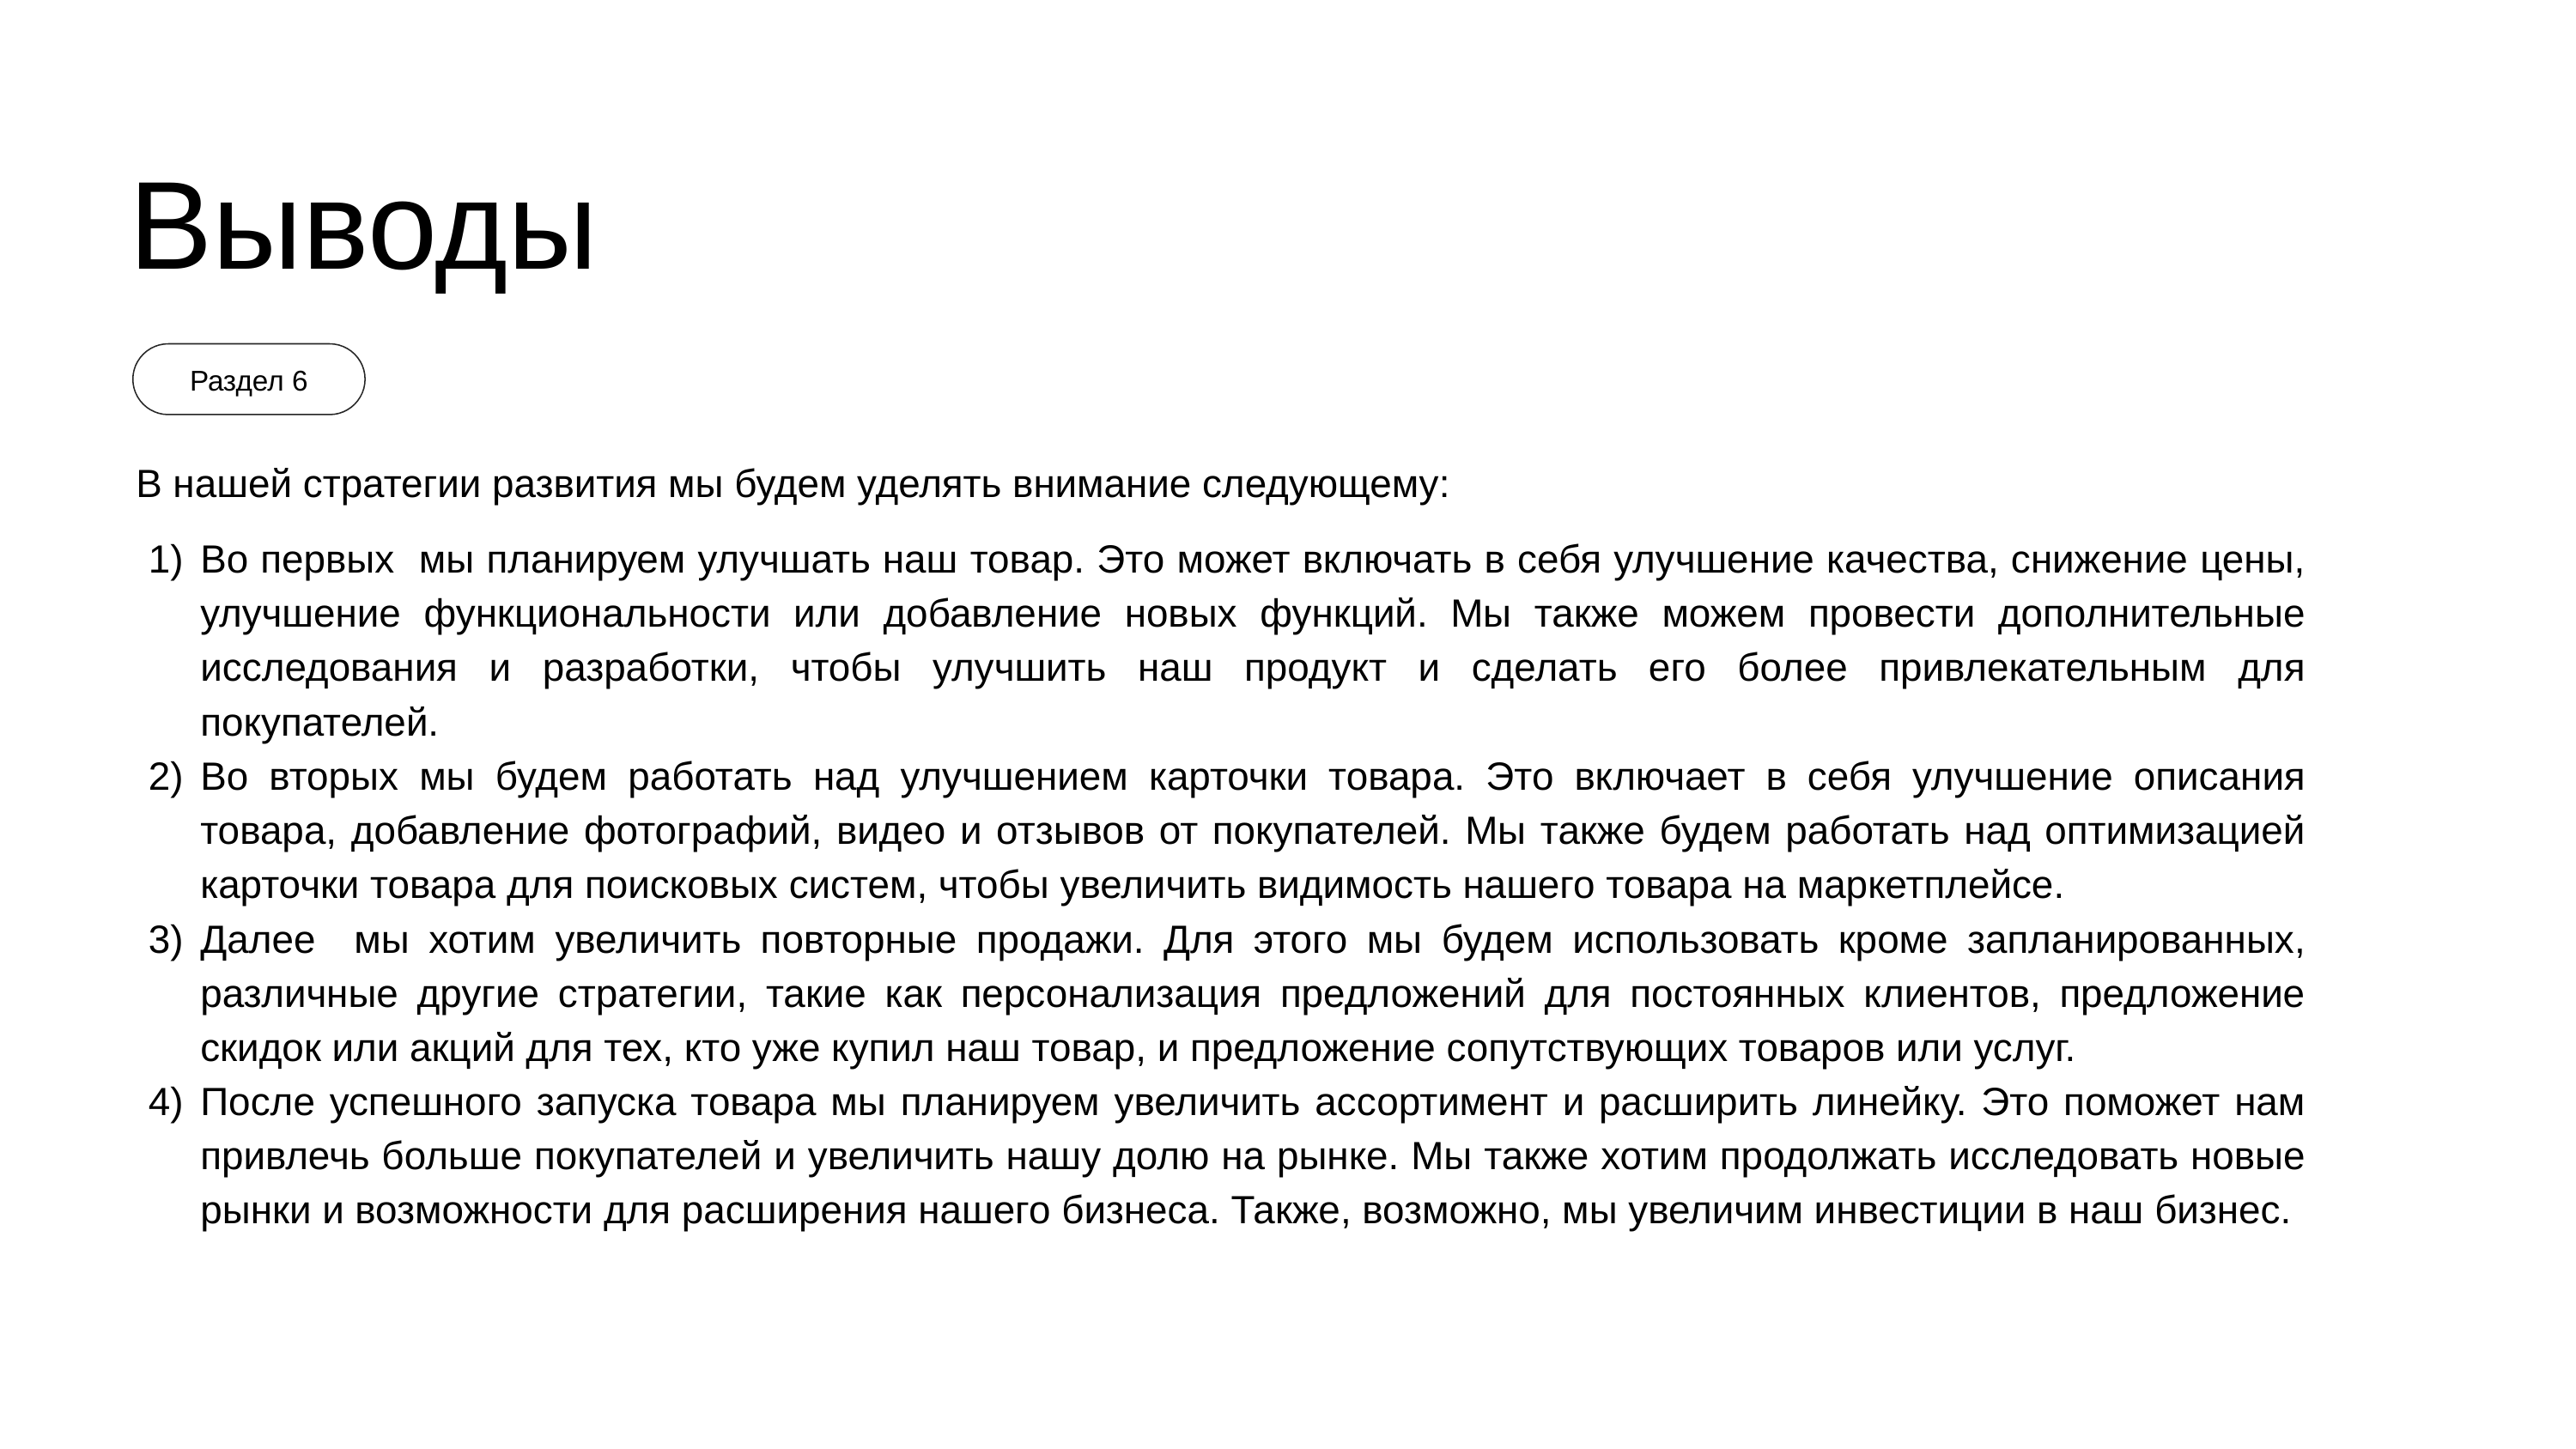

Выводы

Раздел 6
В нашей стратегии развития мы будем уделять внимание следующему:
Во первых  мы планируем улучшать наш товар. Это может включать в себя улучшение качества, снижение цены, улучшение функциональности или добавление новых функций. Мы также можем провести дополнительные исследования и разработки, чтобы улучшить наш продукт и сделать его более привлекательным для покупателей.
Во вторых мы будем работать над улучшением карточки товара. Это включает в себя улучшение описания товара, добавление фотографий, видео и отзывов от покупателей. Мы также будем работать над оптимизацией карточки товара для поисковых систем, чтобы увеличить видимость нашего товара на маркетплейсе.
Далее  мы хотим увеличить повторные продажи. Для этого мы будем использовать кроме запланированных, различные другие стратегии, такие как персонализация предложений для постоянных клиентов, предложение скидок или акций для тех, кто уже купил наш товар, и предложение сопутствующих товаров или услуг.
После успешного запуска товара мы планируем увеличить ассортимент и расширить линейку. Это поможет нам привлечь больше покупателей и увеличить нашу долю на рынке. Мы также хотим продолжать исследовать новые рынки и возможности для расширения нашего бизнеса. Также, возможно, мы увеличим инвестиции в наш бизнес.